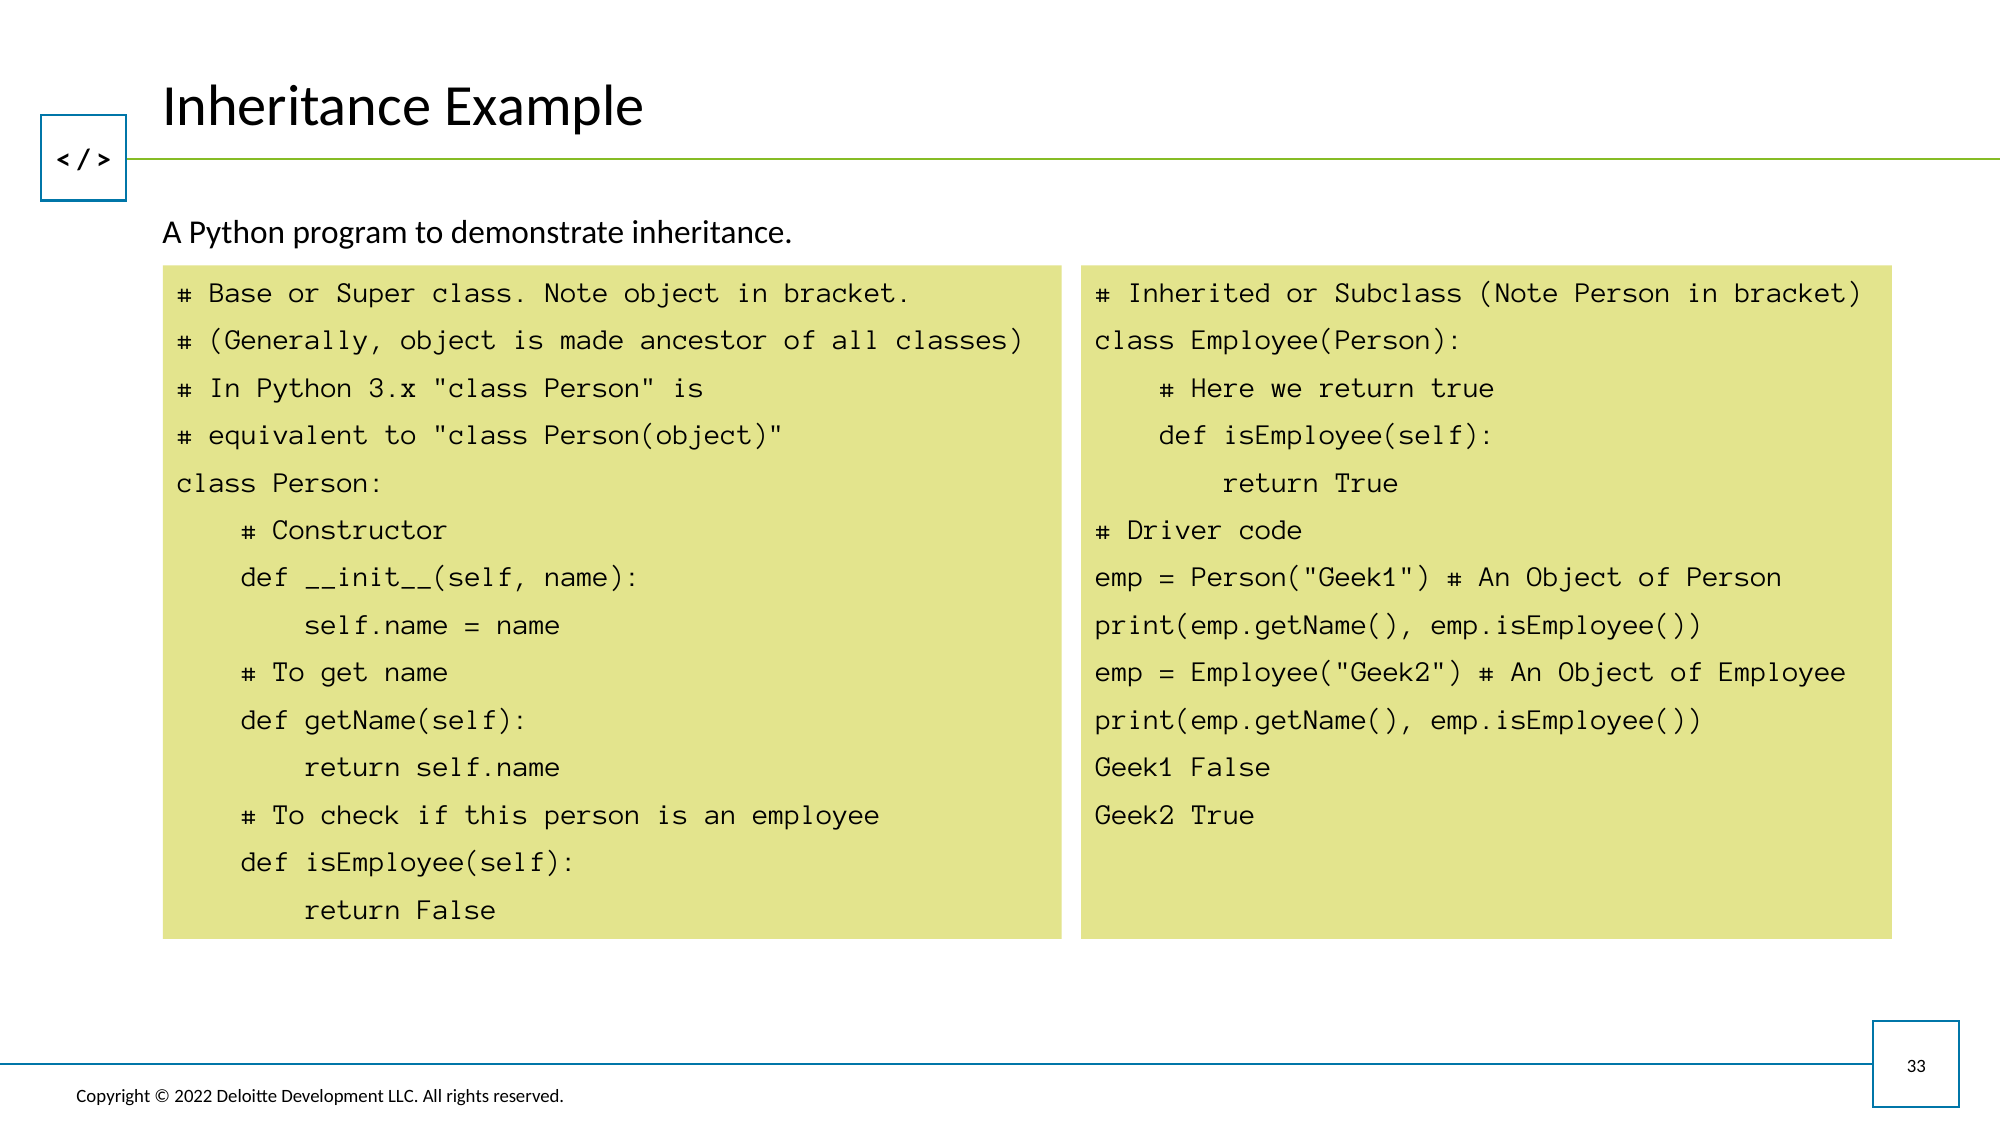

# Inheritance Example
A Python program to demonstrate inheritance.
# Inherited or Subclass (Note Person in bracket)
class Employee(Person):
    # Here we return true
    def isEmployee(self):
        return True
# Driver code
emp = Person("Geek1") # An Object of Person
print(emp.getName(), emp.isEmployee())
emp = Employee("Geek2") # An Object of Employee
print(emp.getName(), emp.isEmployee())
Geek1 False
Geek2 True

# Base or Super class. Note object in bracket.
# (Generally, object is made ancestor of all classes)
# In Python 3.x "class Person" is
# equivalent to "class Person(object)"
class Person:
    # Constructor
    def __init__(self, name):
        self.name = name
    # To get name
    def getName(self):
        return self.name
    # To check if this person is an employee
    def isEmployee(self):
        return False

33